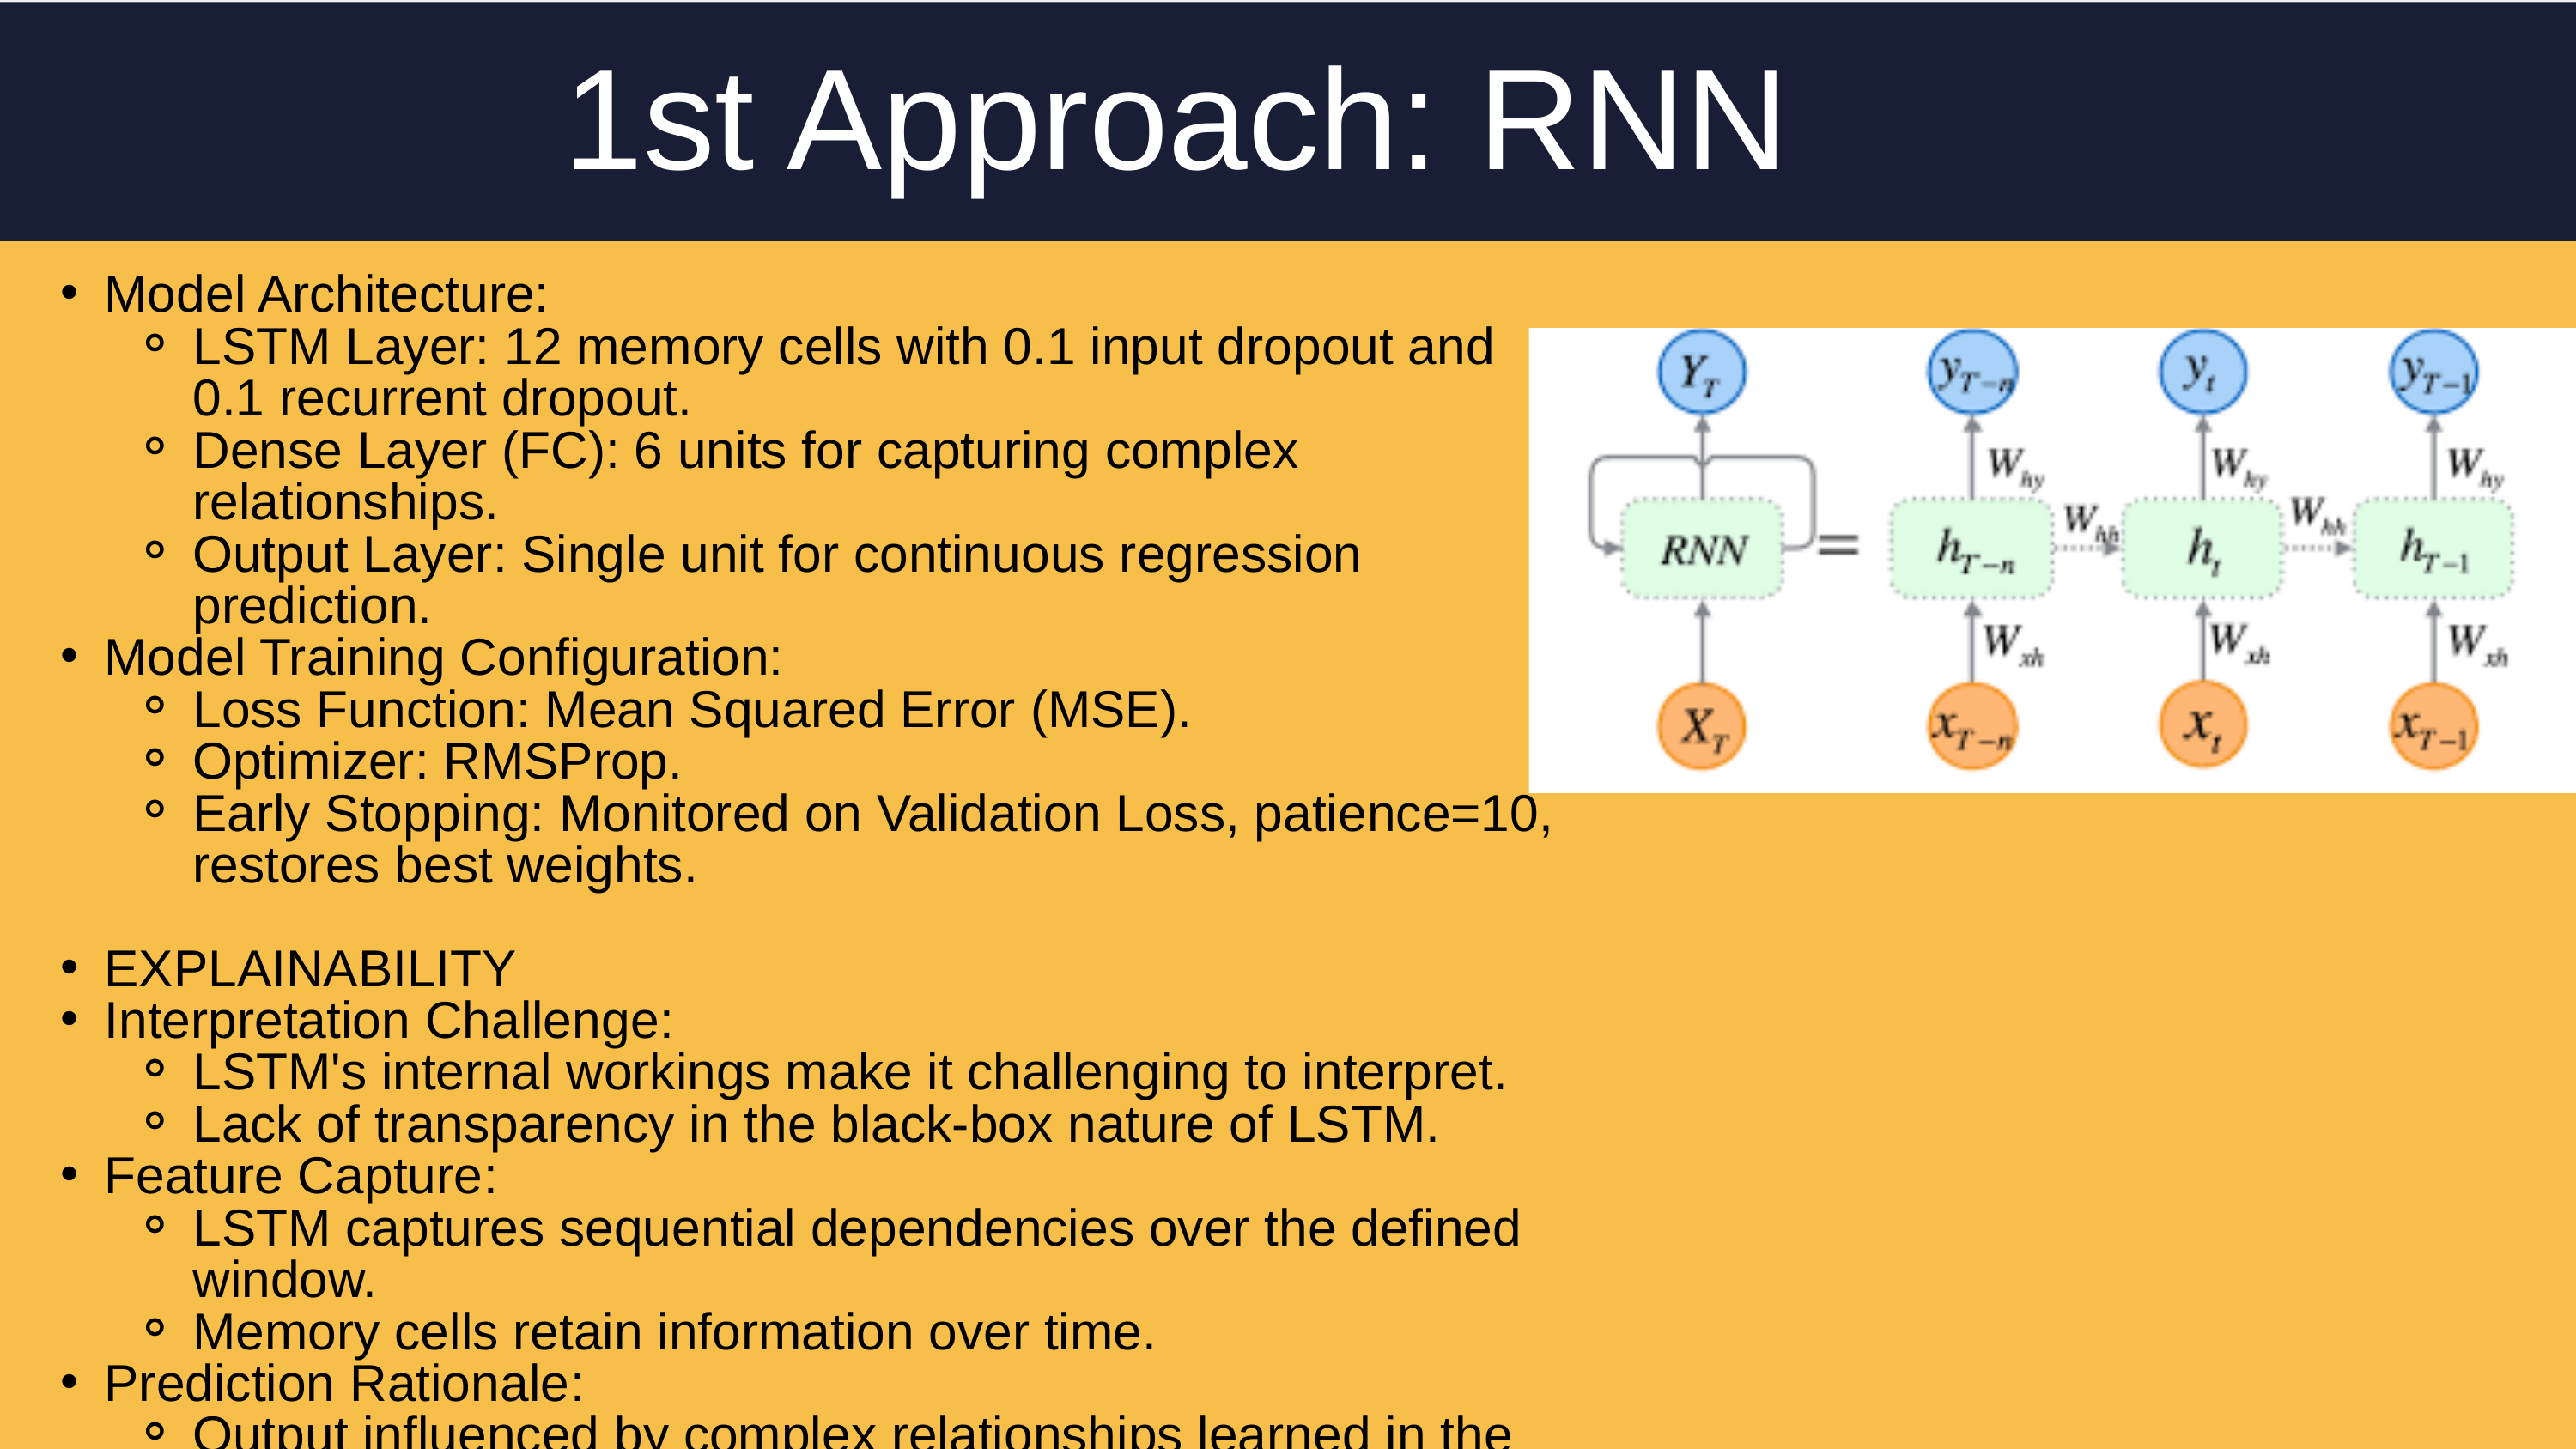

1st Approach: RNN

Model Architecture:
LSTM Layer: 12 memory cells with 0.1 input dropout and 0.1 recurrent dropout.
Dense Layer (FC): 6 units for capturing complex relationships.
Output Layer: Single unit for continuous regression prediction.
Model Training Configuration:
Loss Function: Mean Squared Error (MSE).
Optimizer: RMSProp.
Early Stopping: Monitored on Validation Loss, patience=10, restores best weights.

EXPLAINABILITY
Interpretation Challenge:
LSTM's internal workings make it challenging to interpret.
Lack of transparency in the black-box nature of LSTM.
Feature Capture:
LSTM captures sequential dependencies over the defined window.
Memory cells retain information over time.
Prediction Rationale:
Output influenced by complex relationships learned in the FC layer.
Influenced by historical patterns within the window.